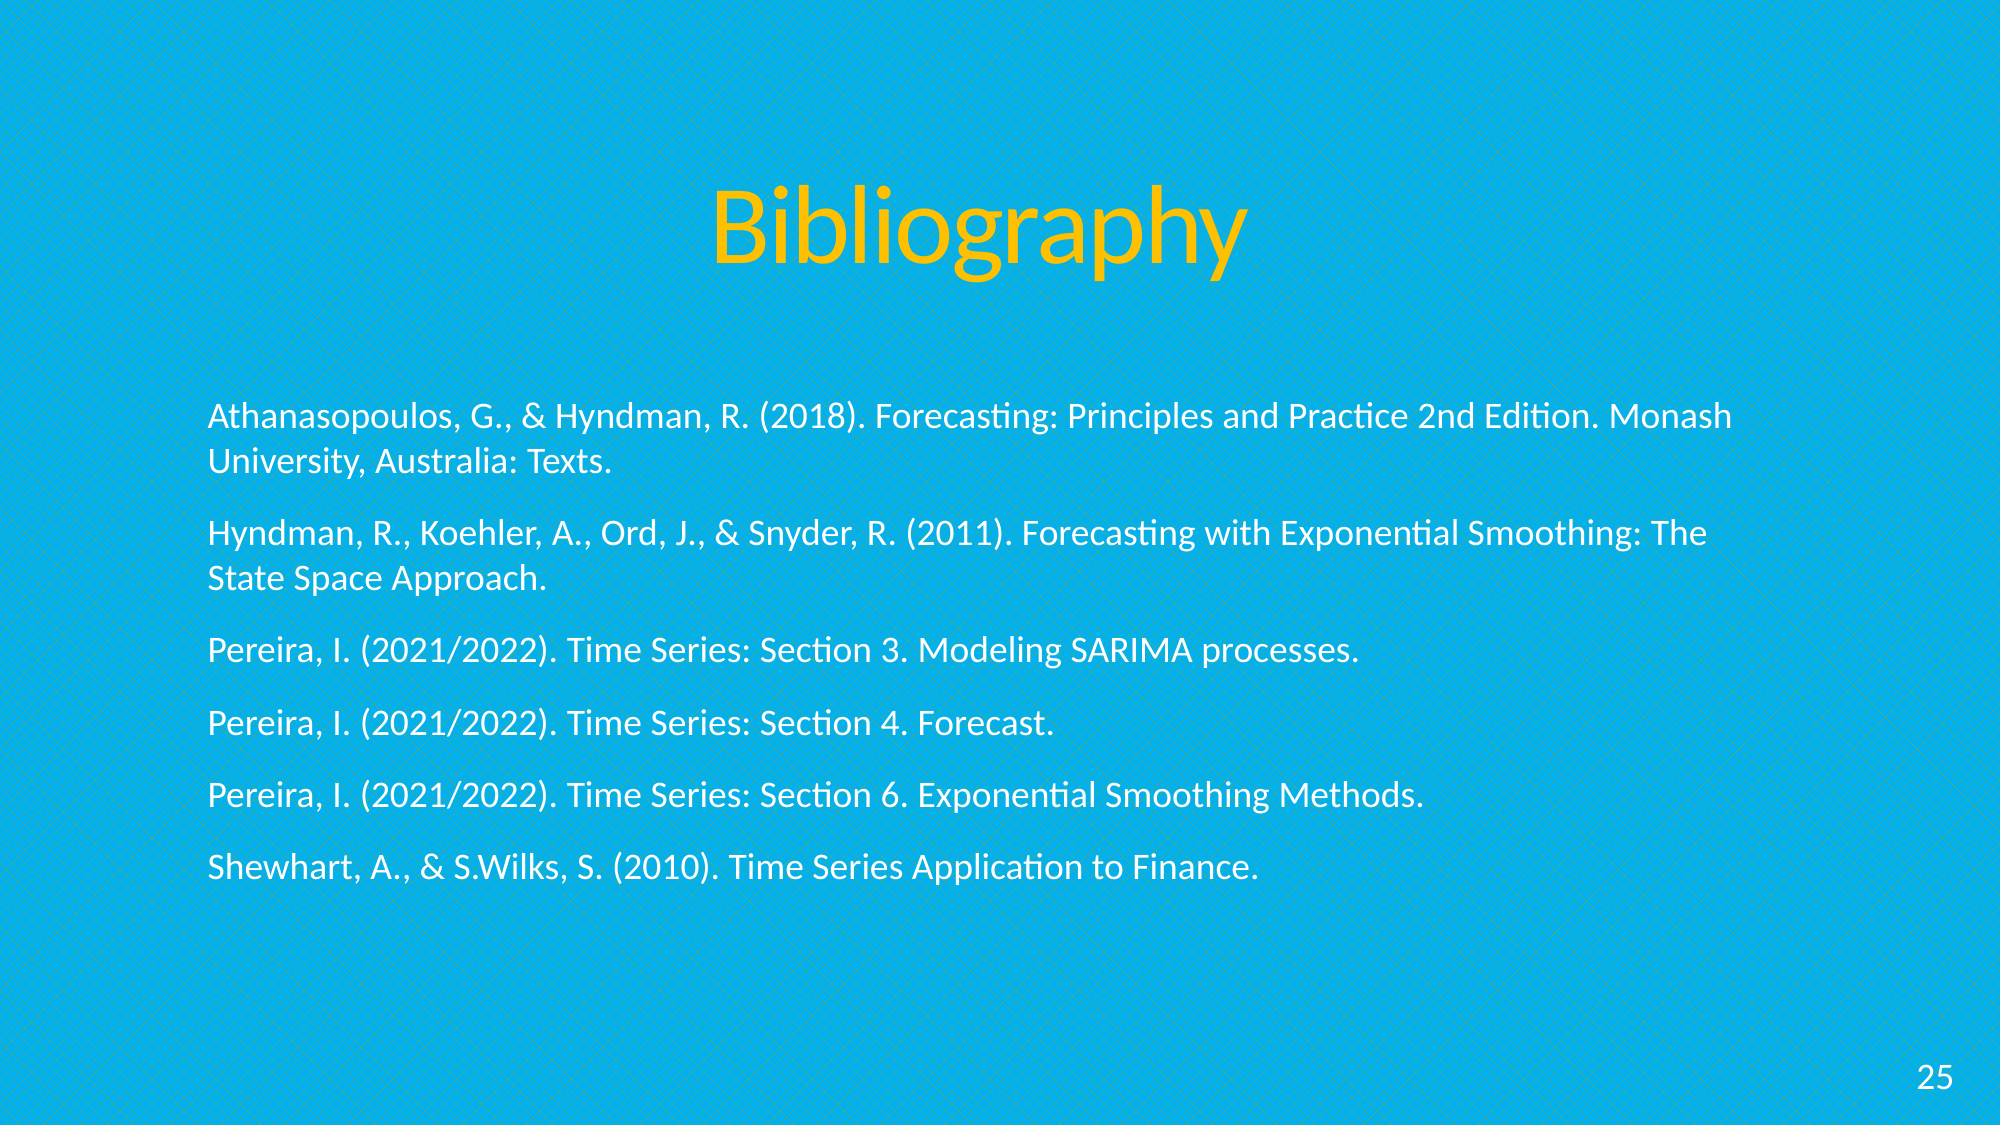

# Bibliography
Athanasopoulos, G., & Hyndman, R. (2018). Forecasting: Principles and Practice 2nd Edition. Monash University, Australia: Texts.
Hyndman, R., Koehler, A., Ord, J., & Snyder, R. (2011). Forecasting with Exponential Smoothing: The State Space Approach.
Pereira, I. (2021/2022). Time Series: Section 3. Modeling SARIMA processes.
Pereira, I. (2021/2022). Time Series: Section 4. Forecast.
Pereira, I. (2021/2022). Time Series: Section 6. Exponential Smoothing Methods.
Shewhart, A., & S.Wilks, S. (2010). Time Series Application to Finance.

25